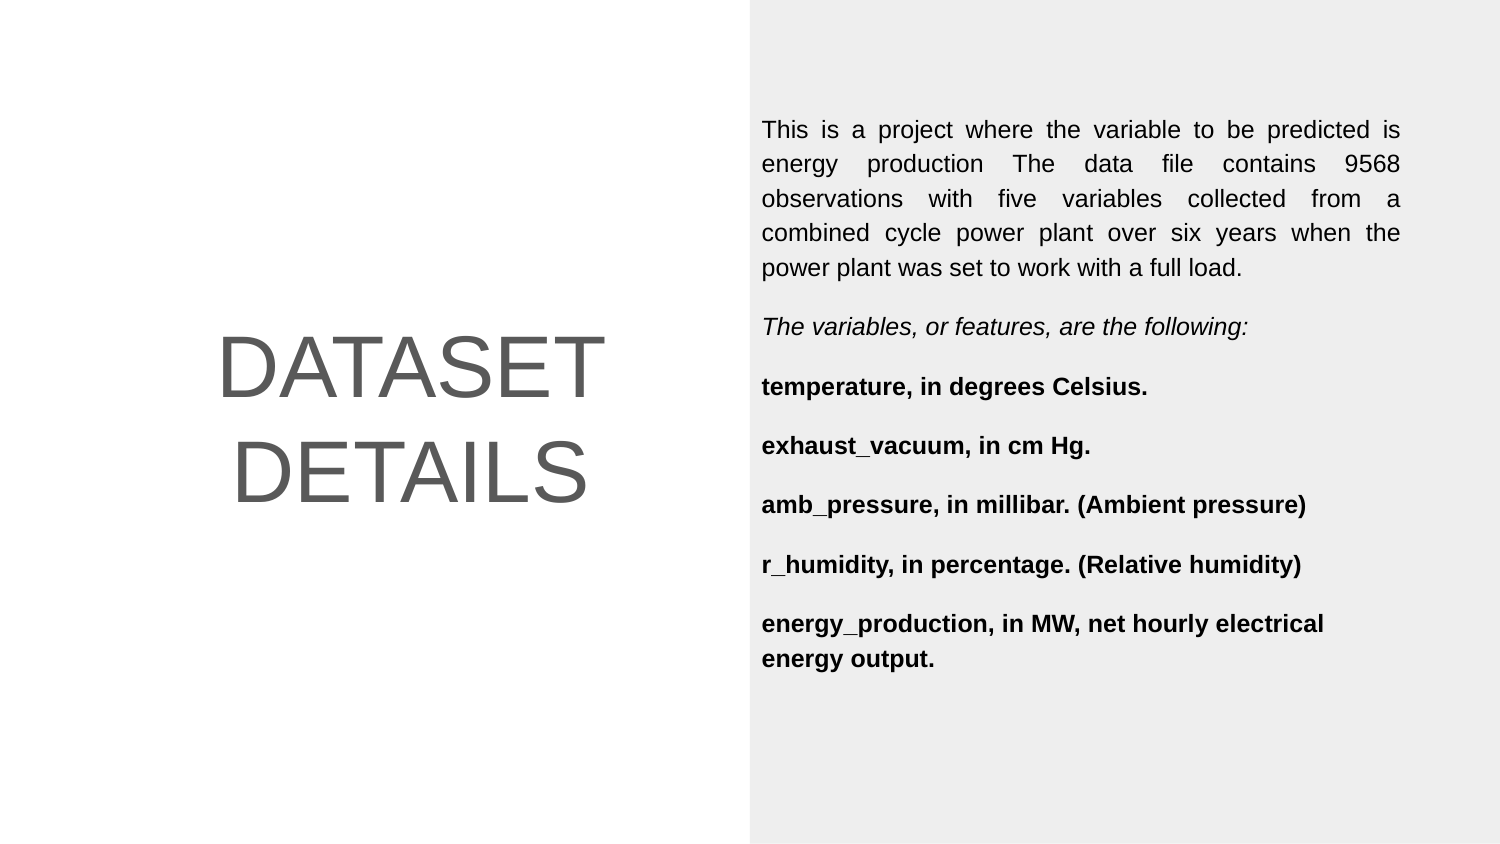

This is a project where the variable to be predicted is energy production The data file contains 9568 observations with five variables collected from a combined cycle power plant over six years when the power plant was set to work with a full load.
The variables, or features, are the following:
temperature, in degrees Celsius.
exhaust_vacuum, in cm Hg.
amb_pressure, in millibar. (Ambient pressure)
r_humidity, in percentage. (Relative humidity)
energy_production, in MW, net hourly electrical energy output.

# DATASET DETAILS